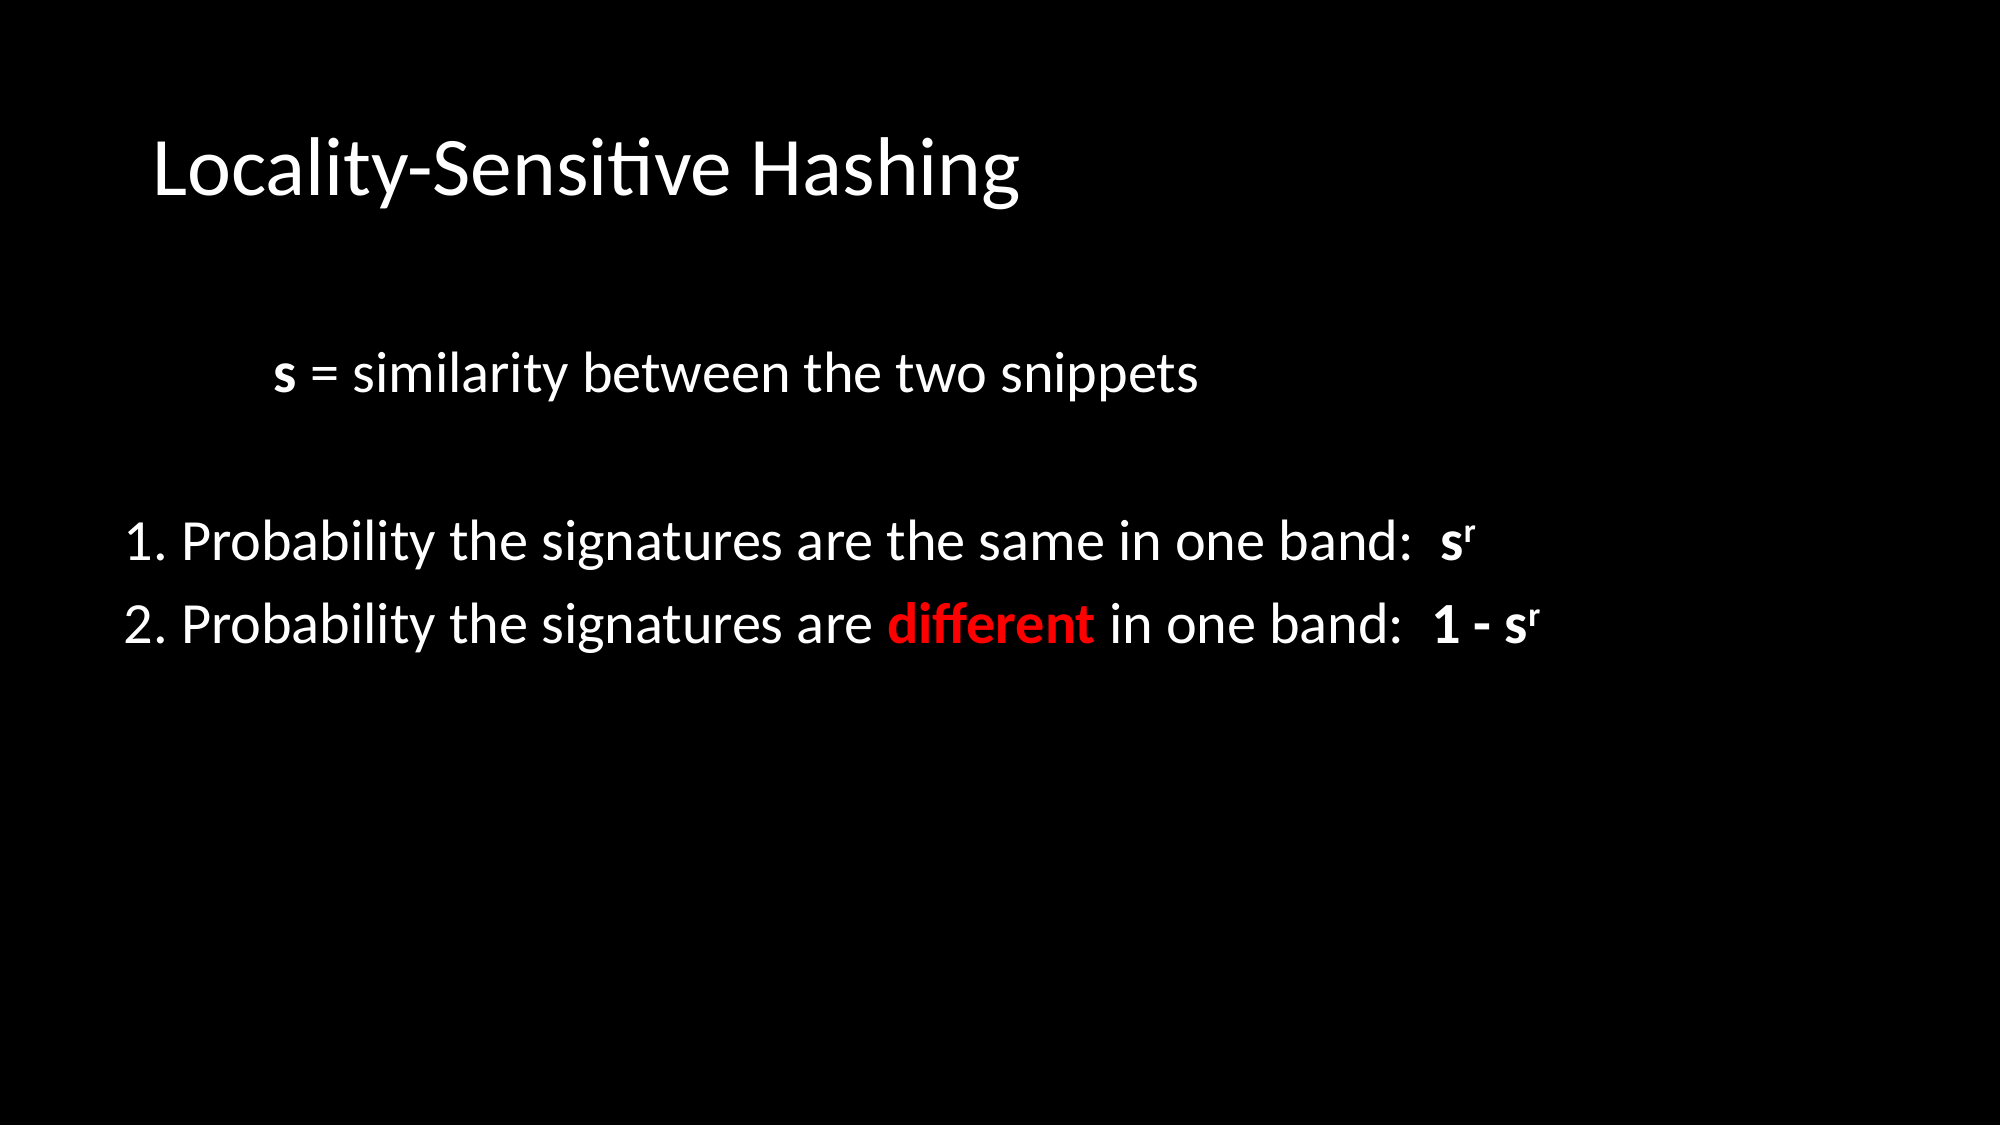

# Locality-Sensitive Hashing
	s = similarity between the two snippets

1. Probability the signatures are the same in one band:  sr
2. Probability the signatures are different in one band:  1 - sr